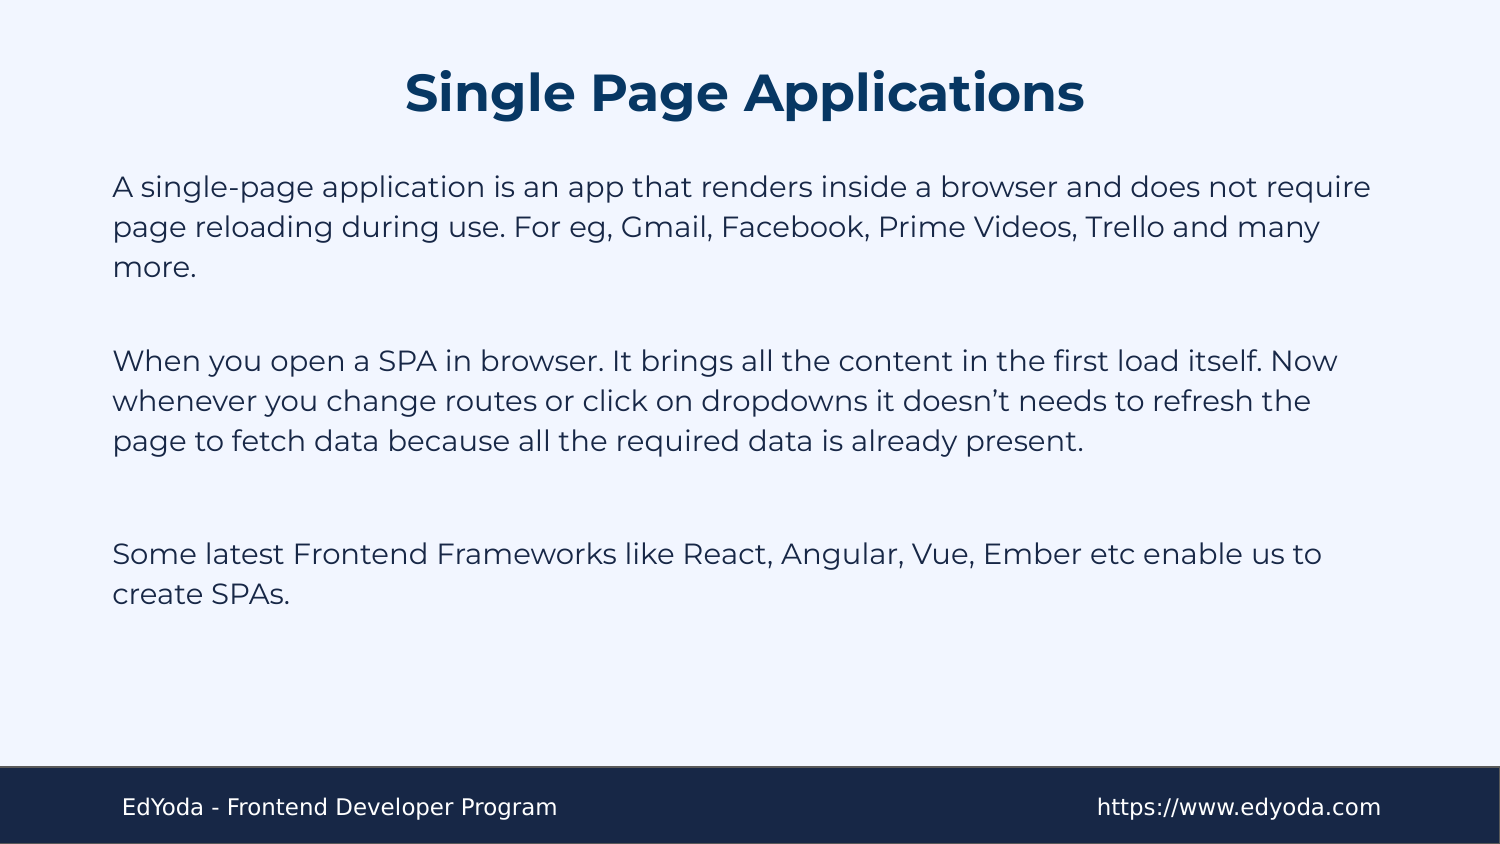

# Single Page Applications
A single-page application is an app that renders inside a browser and does not require page reloading during use. For eg, Gmail, Facebook, Prime Videos, Trello and many more.

When you open a SPA in browser. It brings all the content in the first load itself. Now whenever you change routes or click on dropdowns it doesn’t needs to refresh the page to fetch data because all the required data is already present.

Some latest Frontend Frameworks like React, Angular, Vue, Ember etc enable us to create SPAs.

EdYoda - Frontend Developer Program
https://www.edyoda.com